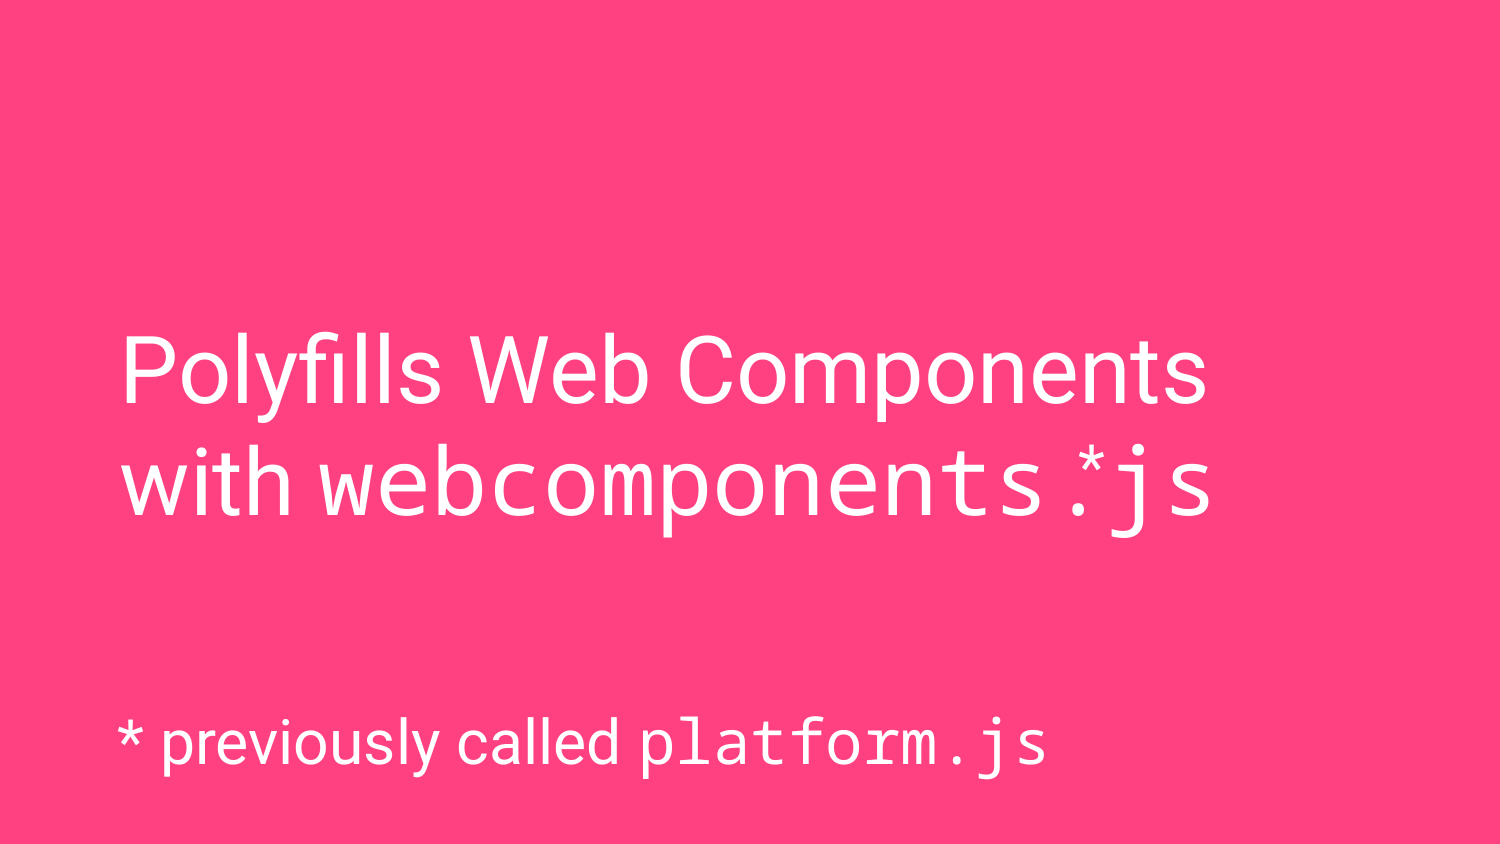

Polyfills Web Components
with webcomponents.js
*
* previously called platform.js